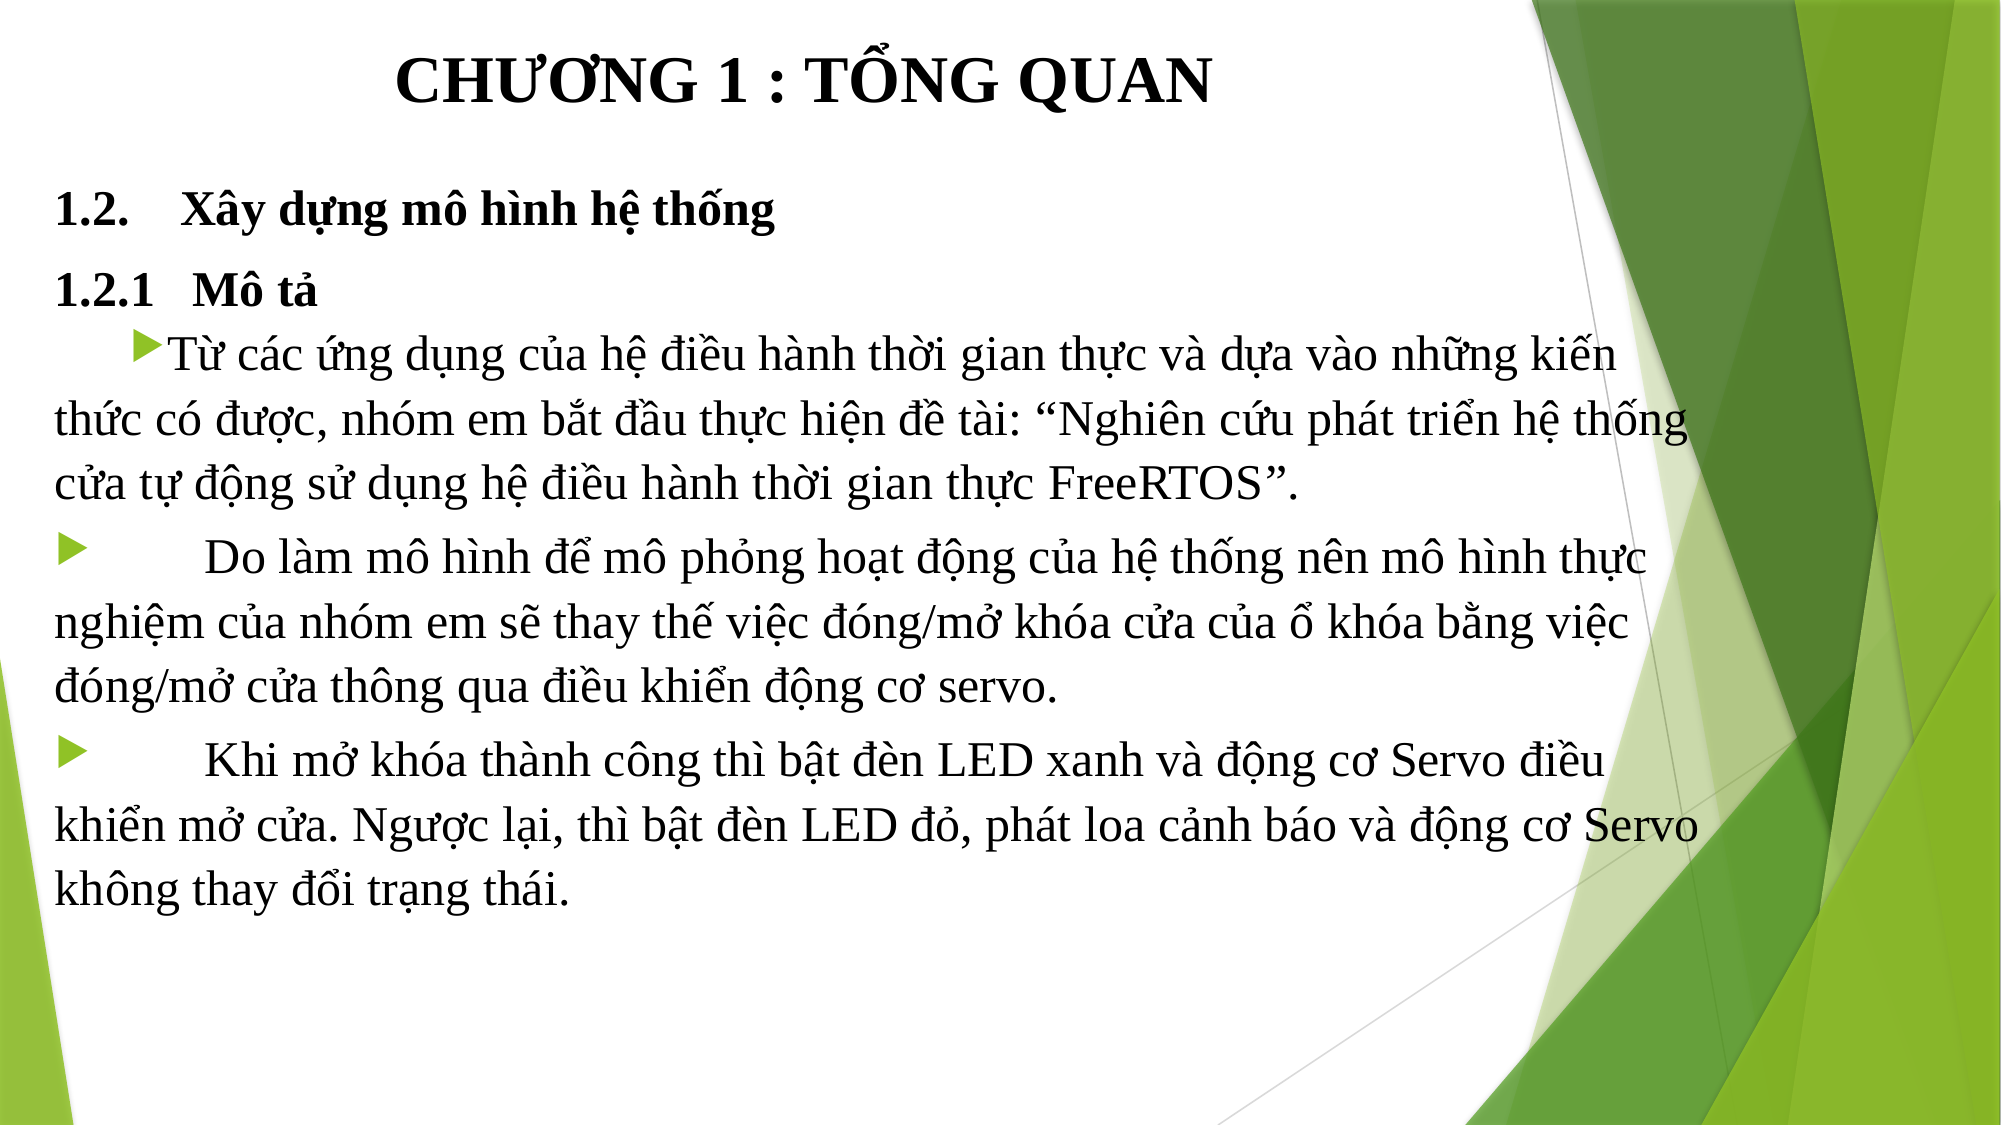

# CHƯƠNG 1 : TỔNG QUAN
1.2.    Xây dựng mô hình hệ thống
1.2.1   Mô tả
Từ các ứng dụng của hệ điều hành thời gian thực và dựa vào những kiến thức có được, nhóm em bắt đầu thực hiện đề tài: “Nghiên cứu phát triển hệ thống cửa tự động sử dụng hệ điều hành thời gian thực FreeRTOS”.
	Do làm mô hình để mô phỏng hoạt động của hệ thống nên mô hình thực nghiệm của nhóm em sẽ thay thế việc đóng/mở khóa cửa của ổ khóa bằng việc đóng/mở cửa thông qua điều khiển động cơ servo.
	Khi mở khóa thành công thì bật đèn LED xanh và động cơ Servo điều khiển mở cửa. Ngược lại, thì bật đèn LED đỏ, phát loa cảnh báo và động cơ Servo không thay đổi trạng thái.